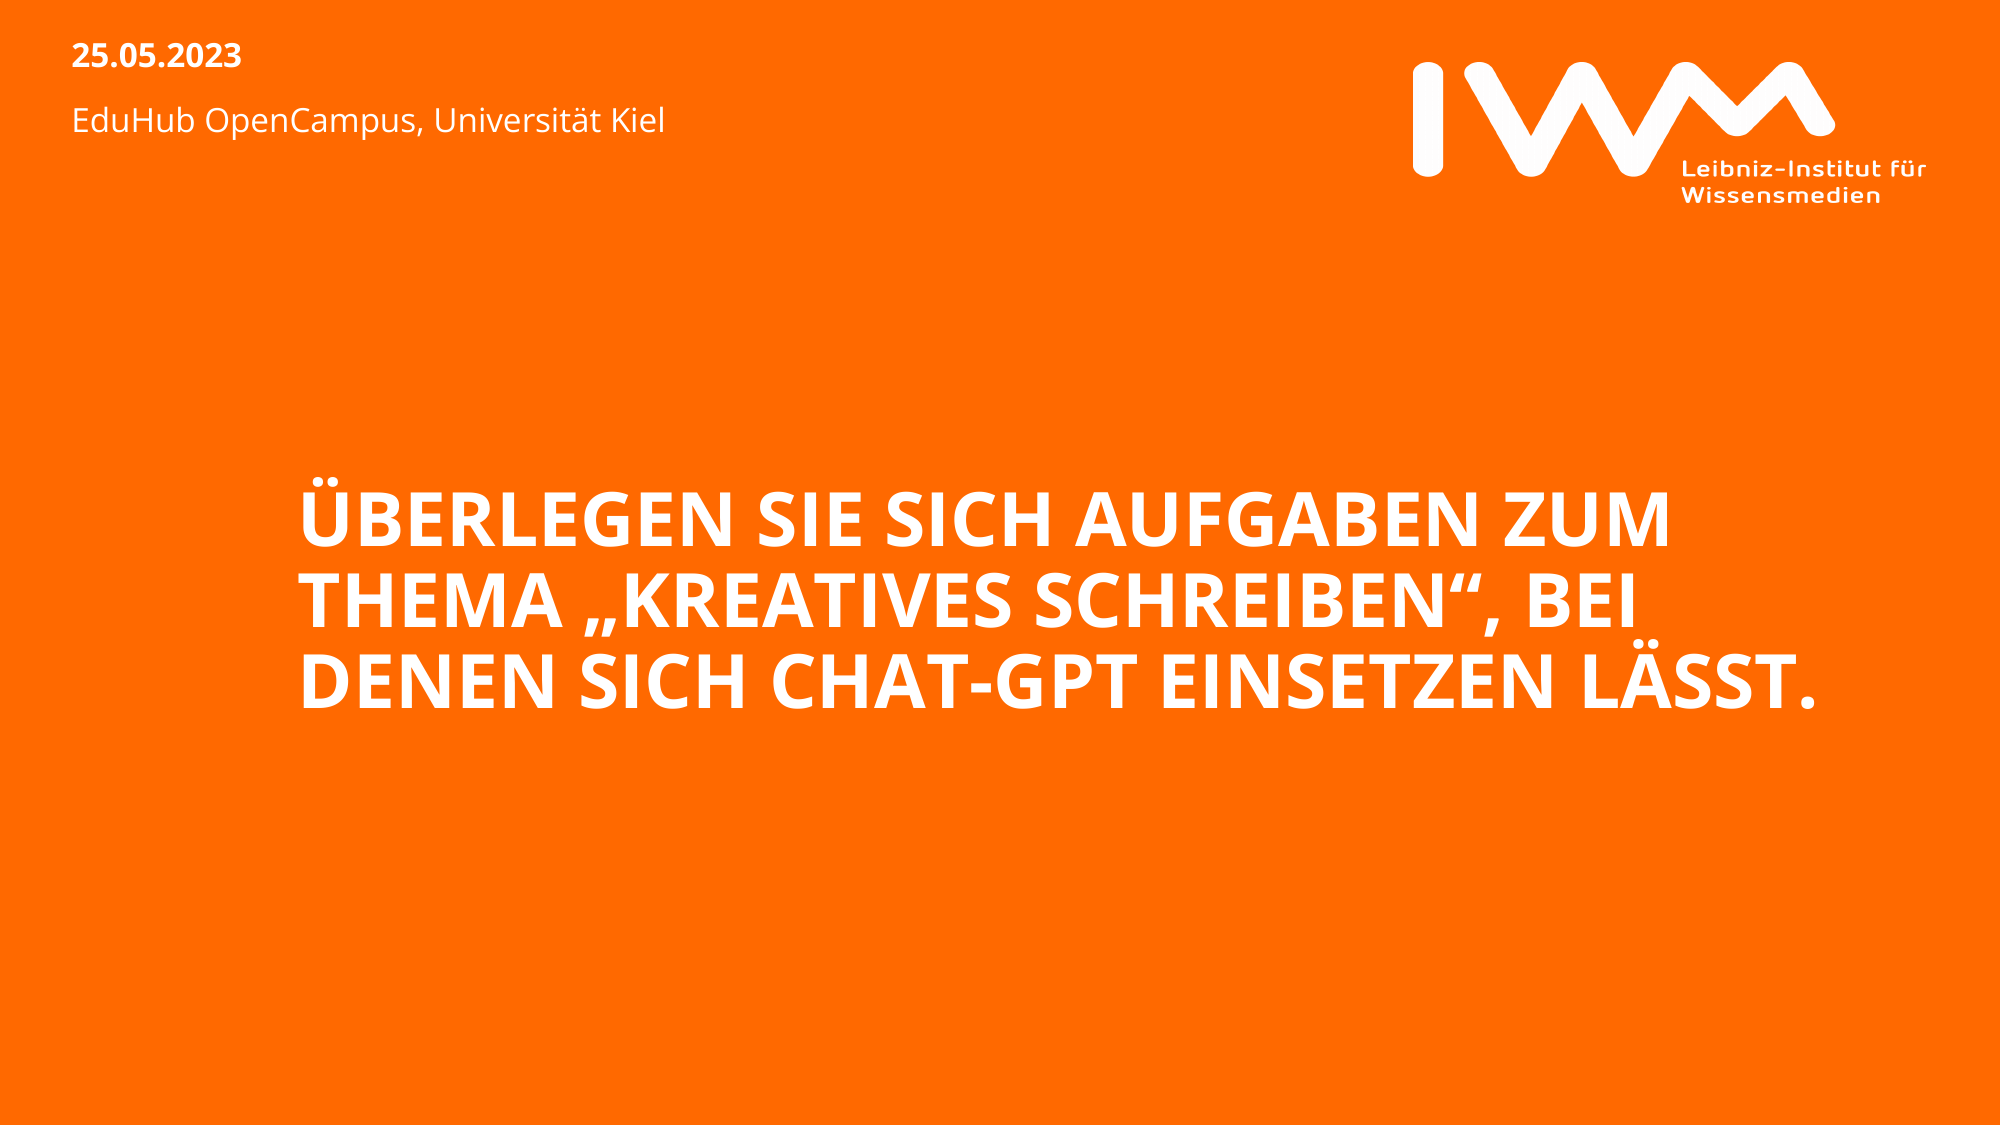

25.05.2023
EduHub OpenCampus, Universität Kiel
# Überlegen Sie sich Aufgaben zum Thema „kreativES Schreiben“, Bei denen Sich Chat-GPT einsetzen Lässt.